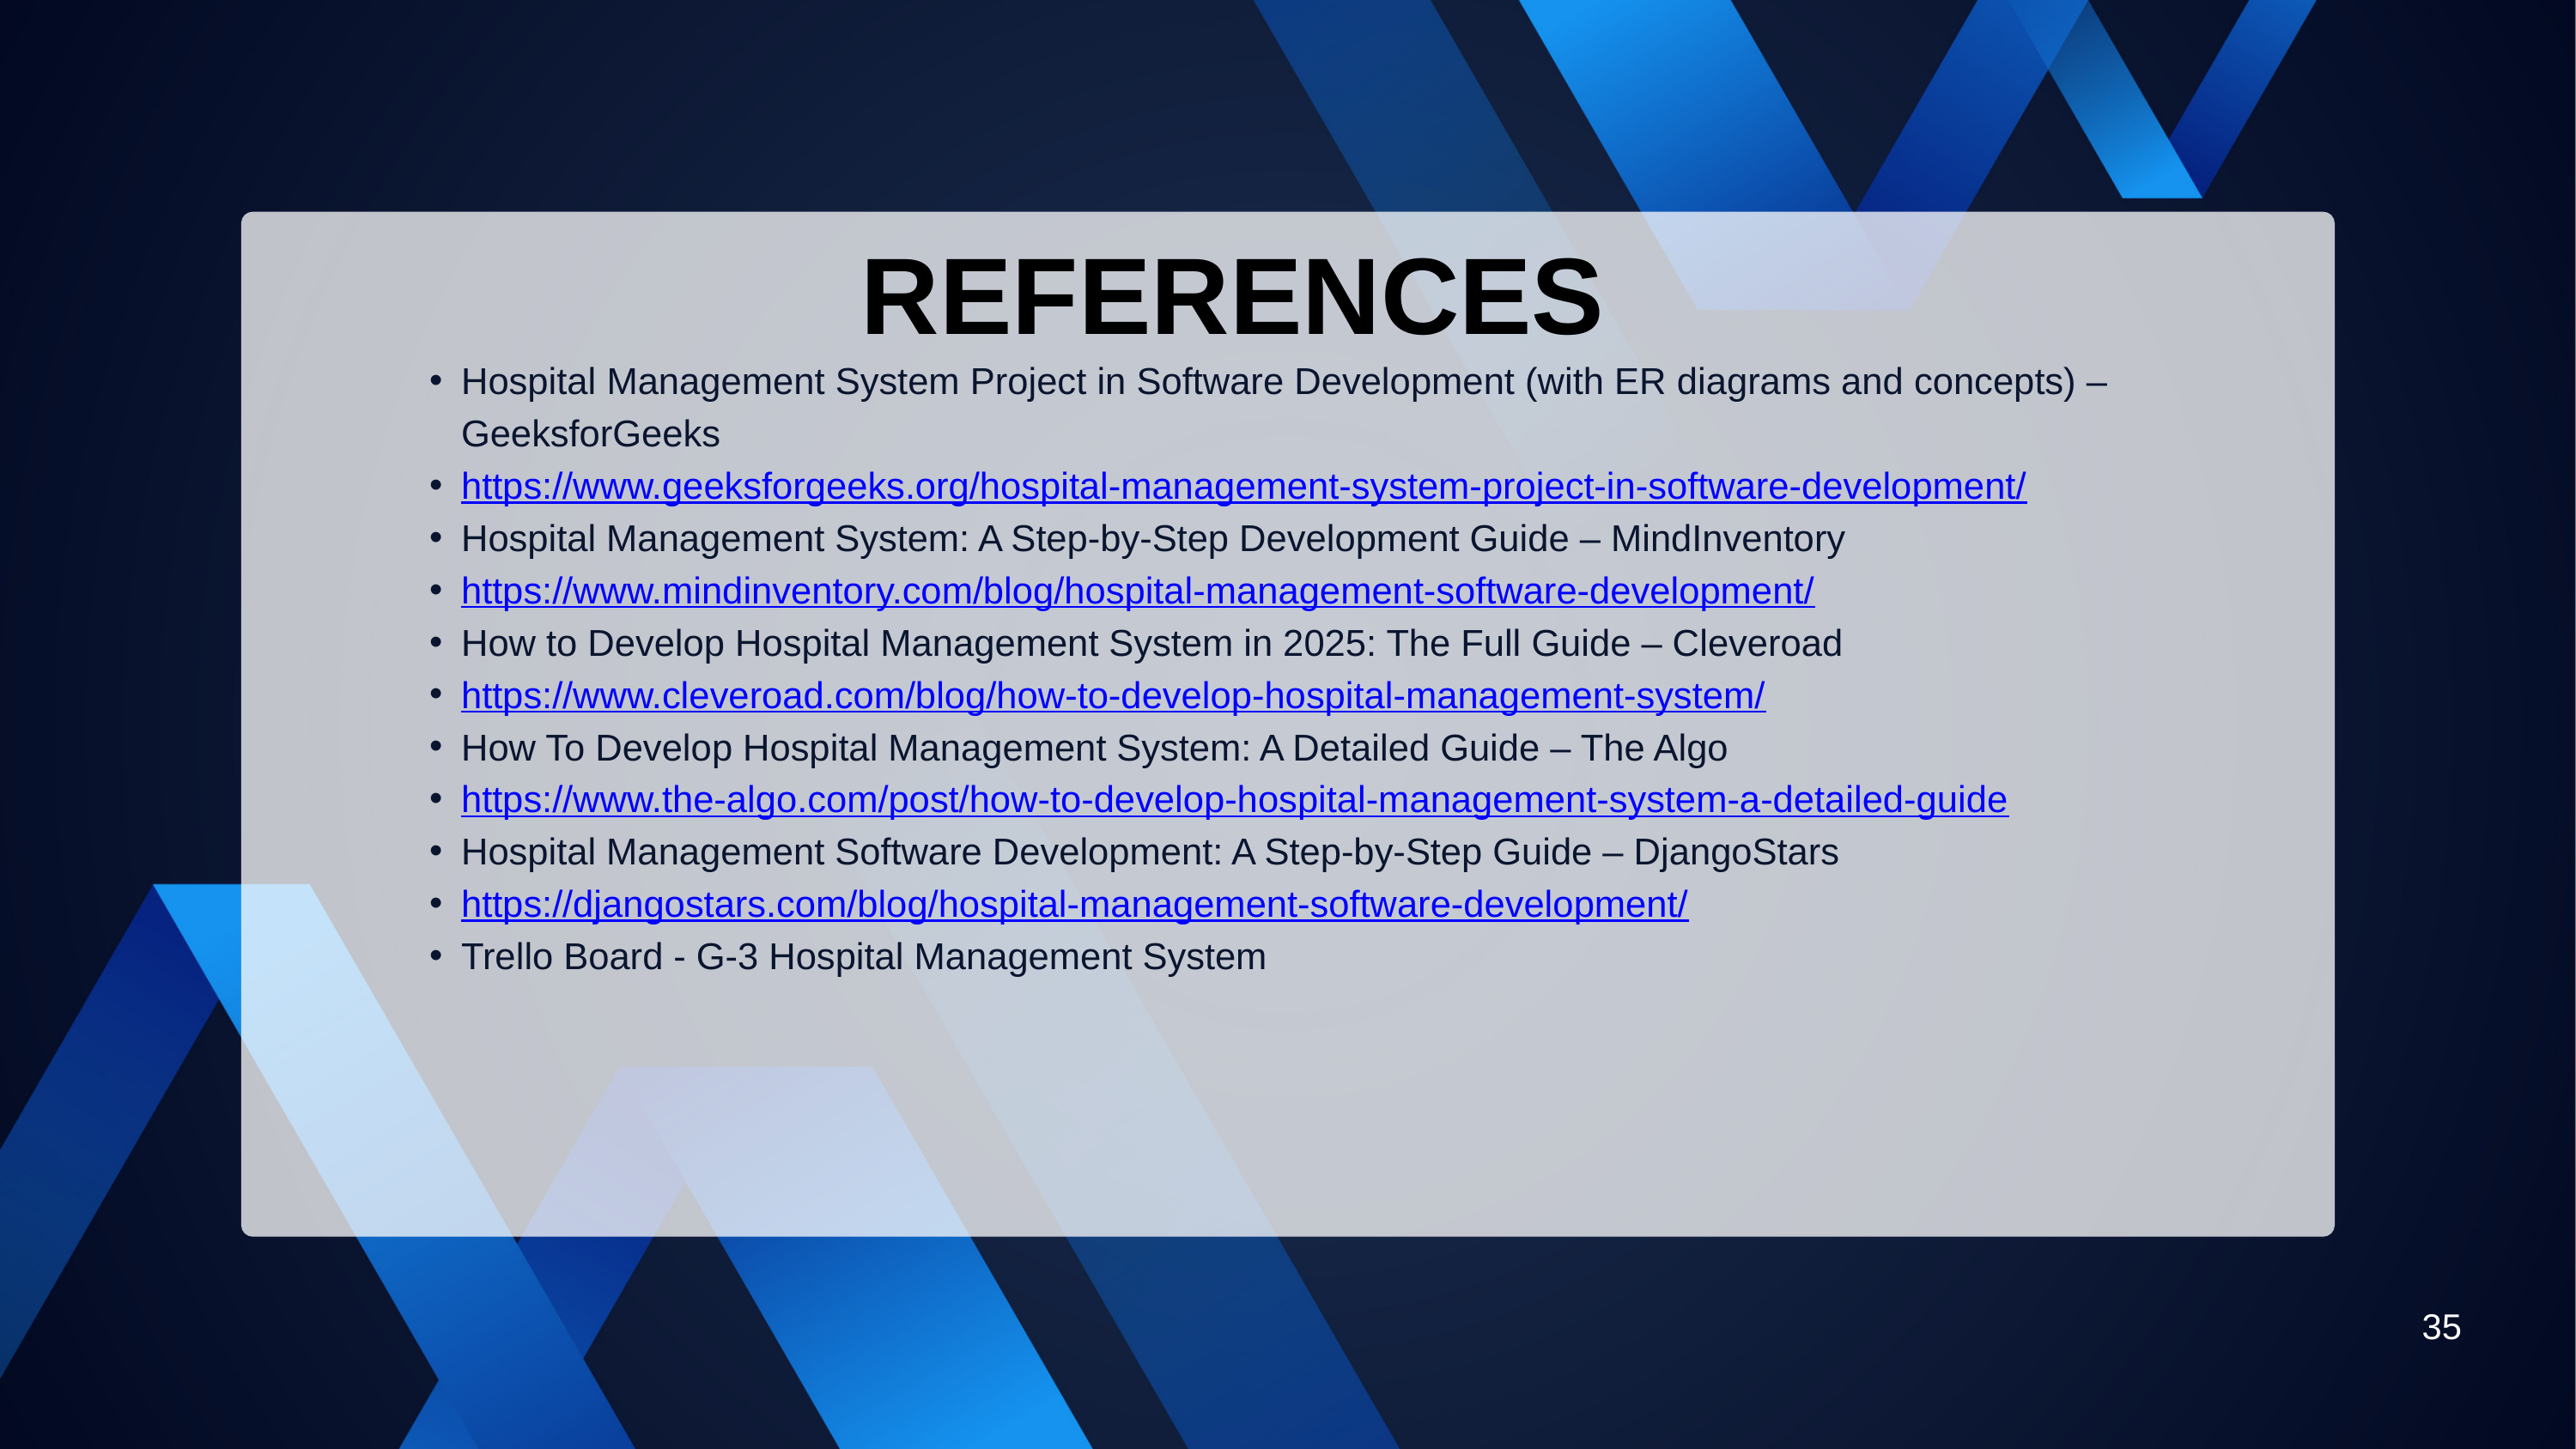

REFERENCES

Hospital Management System Project in Software Development (with ER diagrams and concepts) – GeeksforGeeks
https://www.geeksforgeeks.org/hospital-management-system-project-in-software-development/
Hospital Management System: A Step-by-Step Development Guide – MindInventory
https://www.mindinventory.com/blog/hospital-management-software-development/
How to Develop Hospital Management System in 2025: The Full Guide – Cleveroad
https://www.cleveroad.com/blog/how-to-develop-hospital-management-system/
How To Develop Hospital Management System: A Detailed Guide – The Algo
https://www.the-algo.com/post/how-to-develop-hospital-management-system-a-detailed-guide
Hospital Management Software Development: A Step-by-Step Guide – DjangoStars
https://djangostars.com/blog/hospital-management-software-development/
Trello Board - G-3 Hospital Management System

35